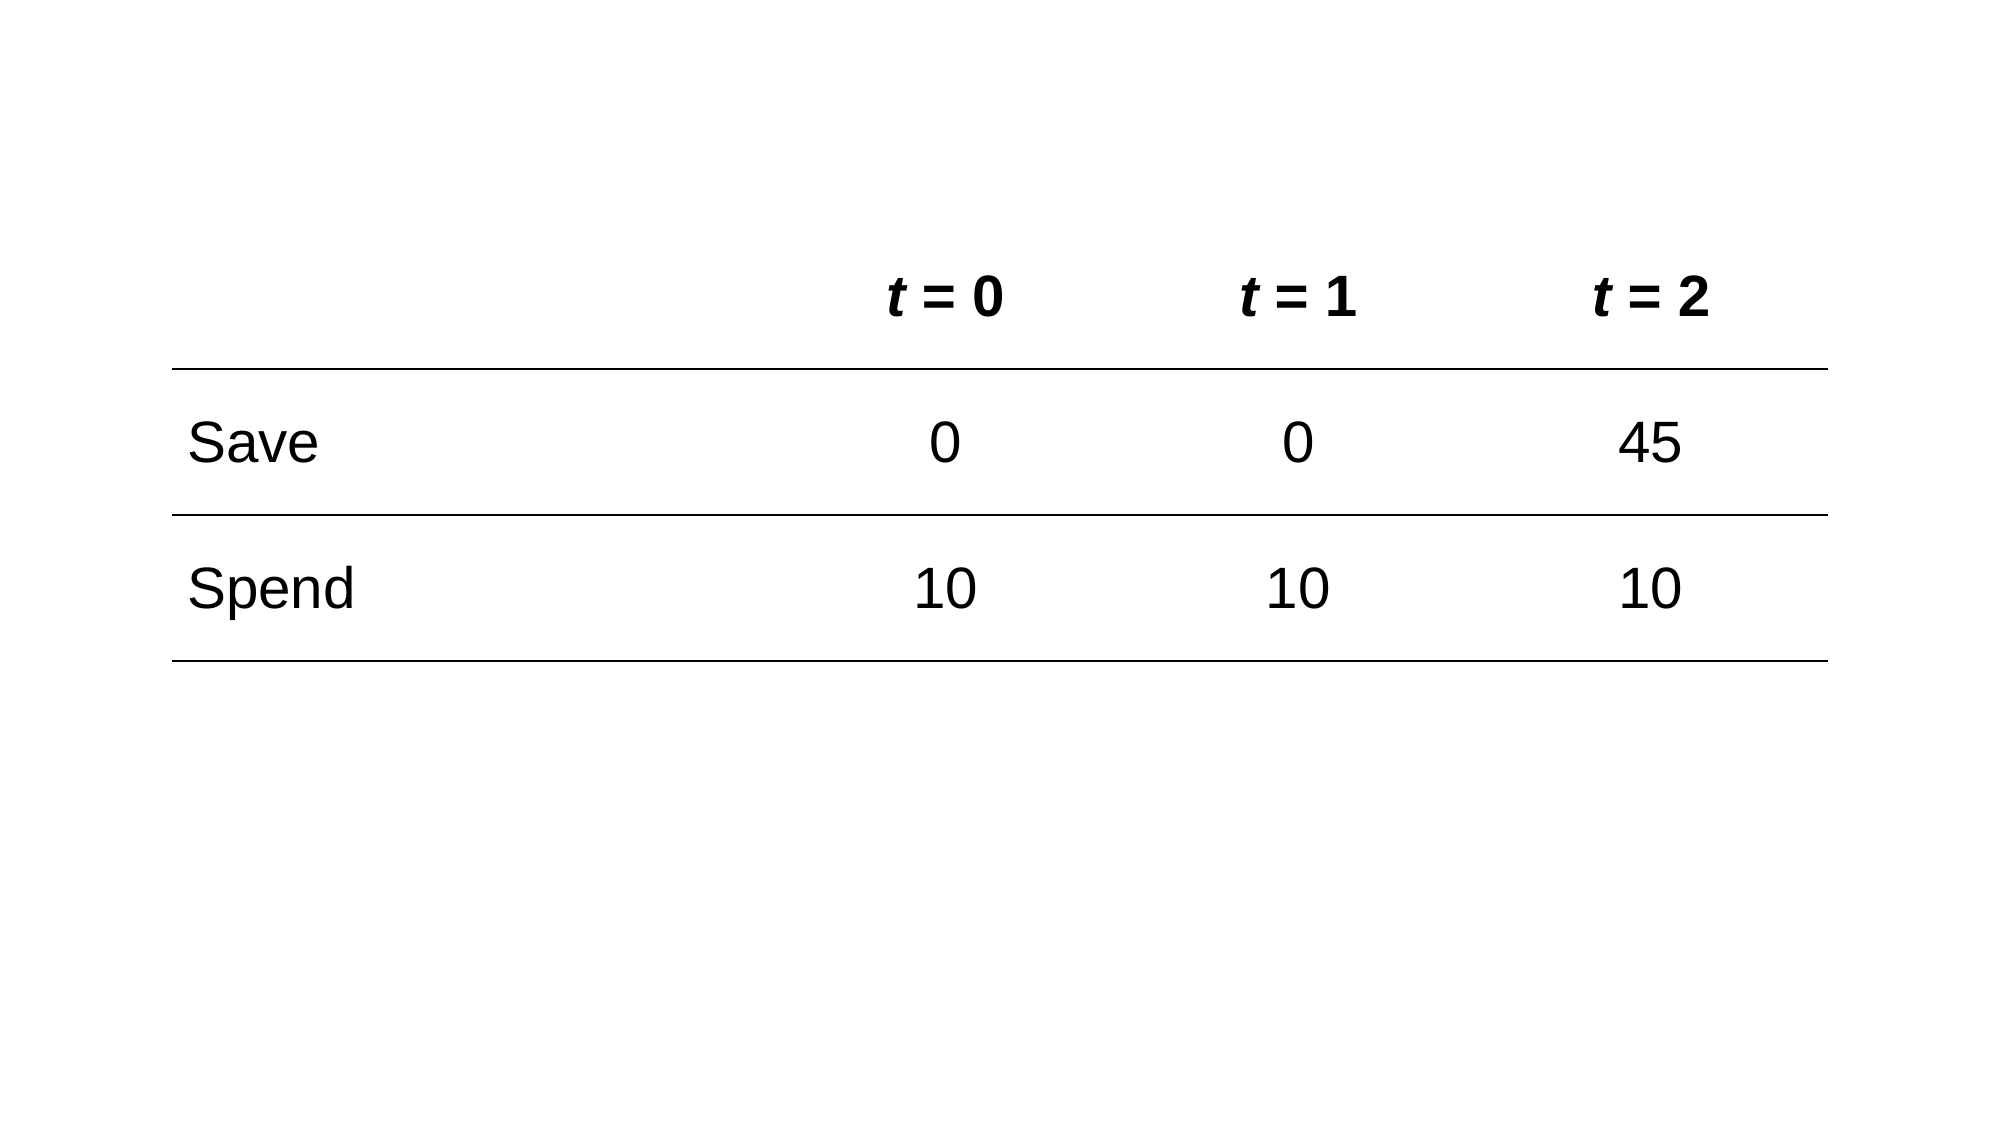

|  | t = 0 | t = 1 | t = 2 |
| --- | --- | --- | --- |
| Save | 0 | 0 | 45 |
| Spend | 10 | 10 | 10 |